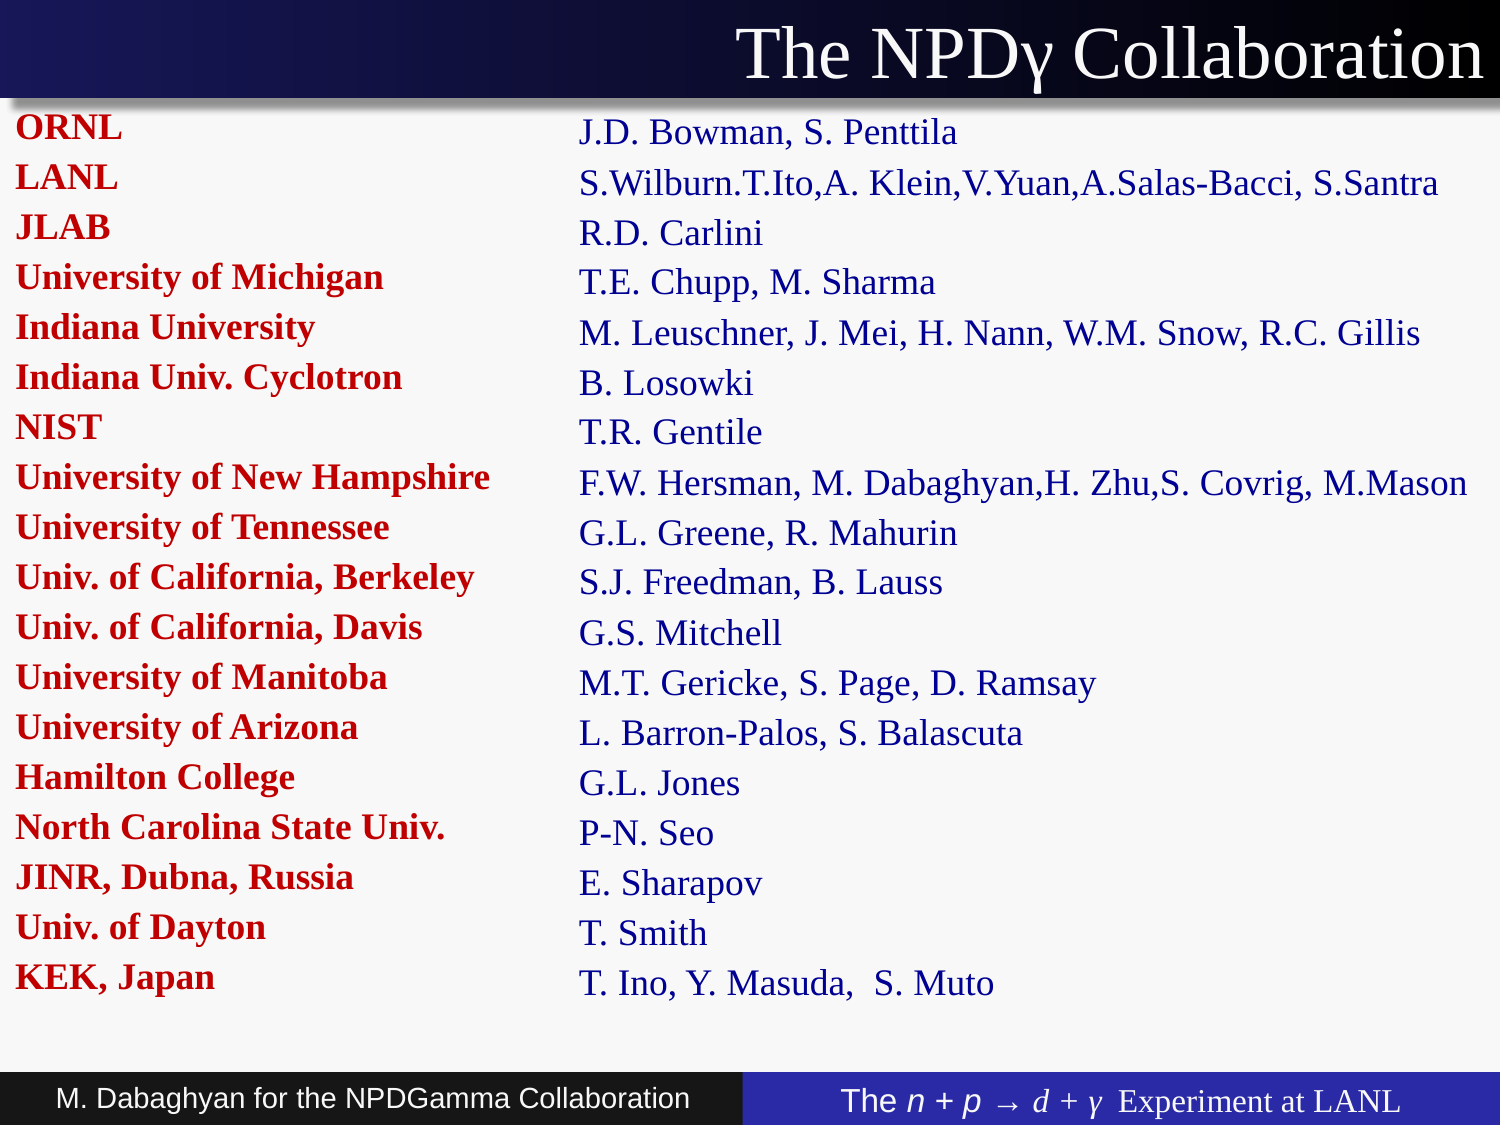

# The NPDγ Collaboration
ORNL
LANL
JLAB
University of Michigan
Indiana University
Indiana Univ. Cyclotron
NIST
University of New Hampshire
University of Tennessee
Univ. of California, Berkeley
Univ. of California, Davis
University of Manitoba
University of Arizona
Hamilton College
North Carolina State Univ.
JINR, Dubna, Russia
Univ. of Dayton
KEK, Japan

	J.D. Bowman, S. Penttila
	S.Wilburn.T.Ito,A. Klein,V.Yuan,A.Salas-Bacci, S.Santra
	R.D. Carlini
	T.E. Chupp, M. Sharma
	M. Leuschner, J. Mei, H. Nann, W.M. Snow, R.C. Gillis
	B. Losowki
	T.R. Gentile
	F.W. Hersman, M. Dabaghyan,H. Zhu,S. Covrig, M.Mason
	G.L. Greene, R. Mahurin
	S.J. Freedman, B. Lauss
	G.S. Mitchell
	M.T. Gericke, S. Page, D. Ramsay
	L. Barron-Palos, S. Balascuta
	G.L. Jones
	P-N. Seo
	E. Sharapov
	T. Smith
	T. Ino, Y. Masuda,  S. Muto

M. Dabaghyan for the NPDGamma Collaboration
The n + p → d + γ  Experiment at LANL